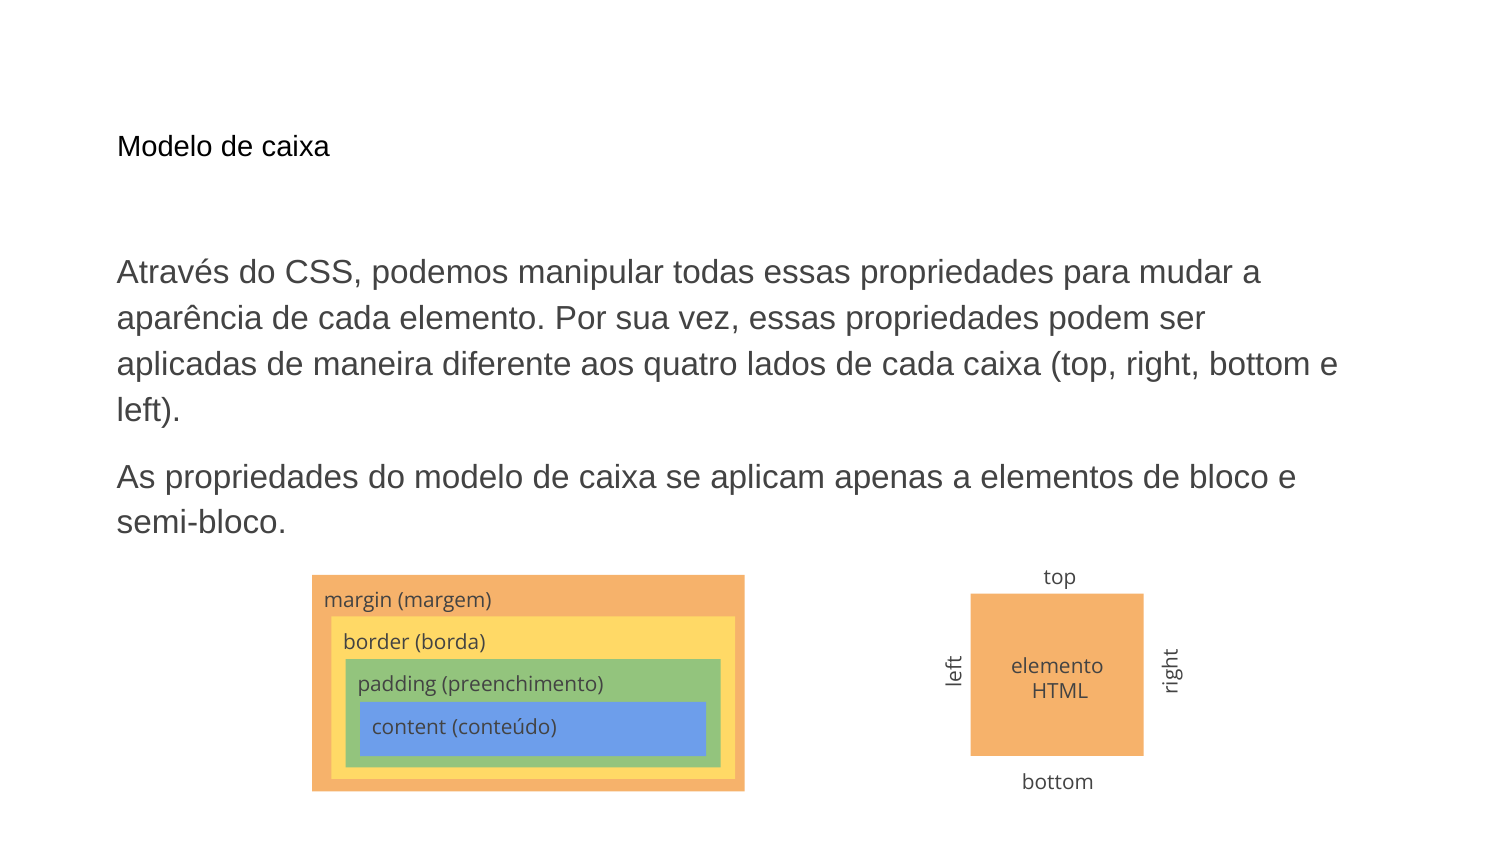

# Modelo de caixa
Através do CSS, podemos manipular todas essas propriedades para mudar a aparência de cada elemento. Por sua vez, essas propriedades podem ser aplicadas de maneira diferente aos quatro lados de cada caixa (top, right, bottom e left).
As propriedades do modelo de caixa se aplicam apenas a elementos de bloco e semi-bloco.
top
margin (margem)
elemento
HTML
border (borda)
left
right
padding (preenchimento)
content (conteúdo)
bottom